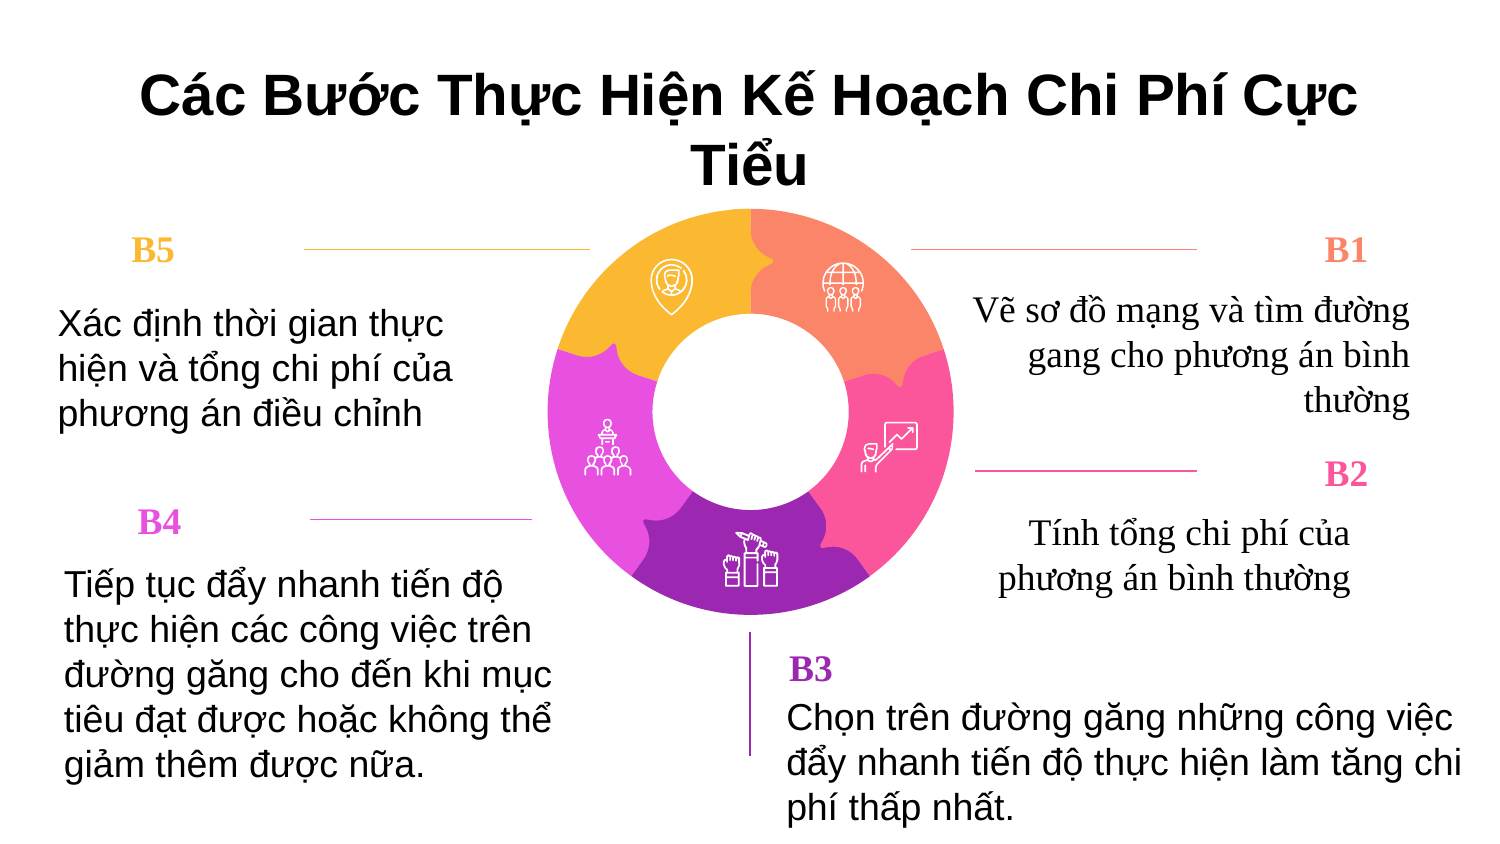

# Các Bước Thực Hiện Kế Hoạch Chi Phí Cực Tiểu

B5

B1
Vẽ sơ đồ mạng và tìm đường gang cho phương án bình thường

Xác định thời gian thực hiện và tổng chi phí của phương án điều chỉnh

B2
Tính tổng chi phí của phương án bình thường
B4
Tiếp tục đẩy nhanh tiến độ thực hiện các công việc trên đường găng cho đến khi mục tiêu đạt được hoặc không thể giảm thêm được nữa.

B3

Chọn trên đường găng những công việc đẩy nhanh tiến độ thực hiện làm tăng chi phí thấp nhất.